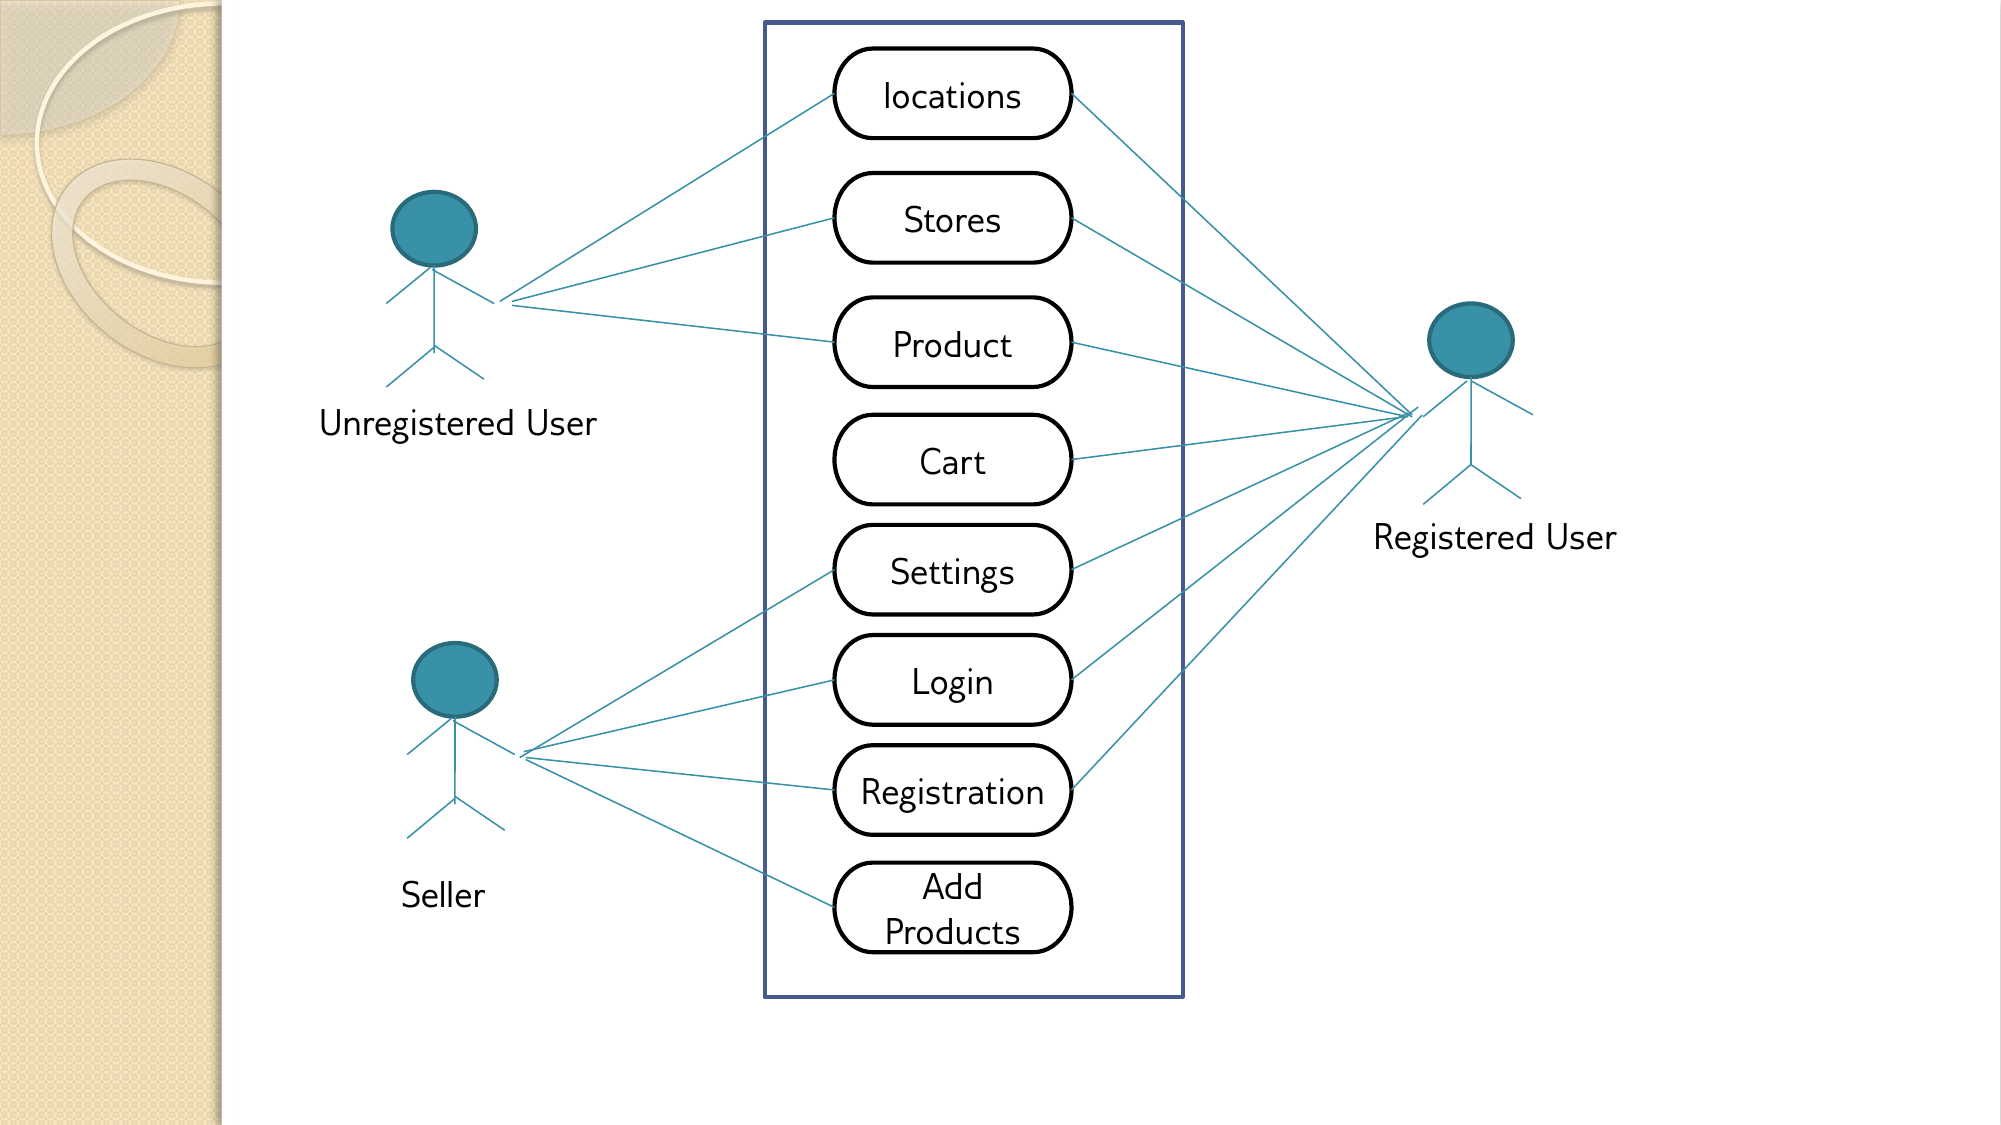

locations
Stores

Product

Unregistered User
Cart
Registered User
Settings
Login

Registration
Add Products
Seller